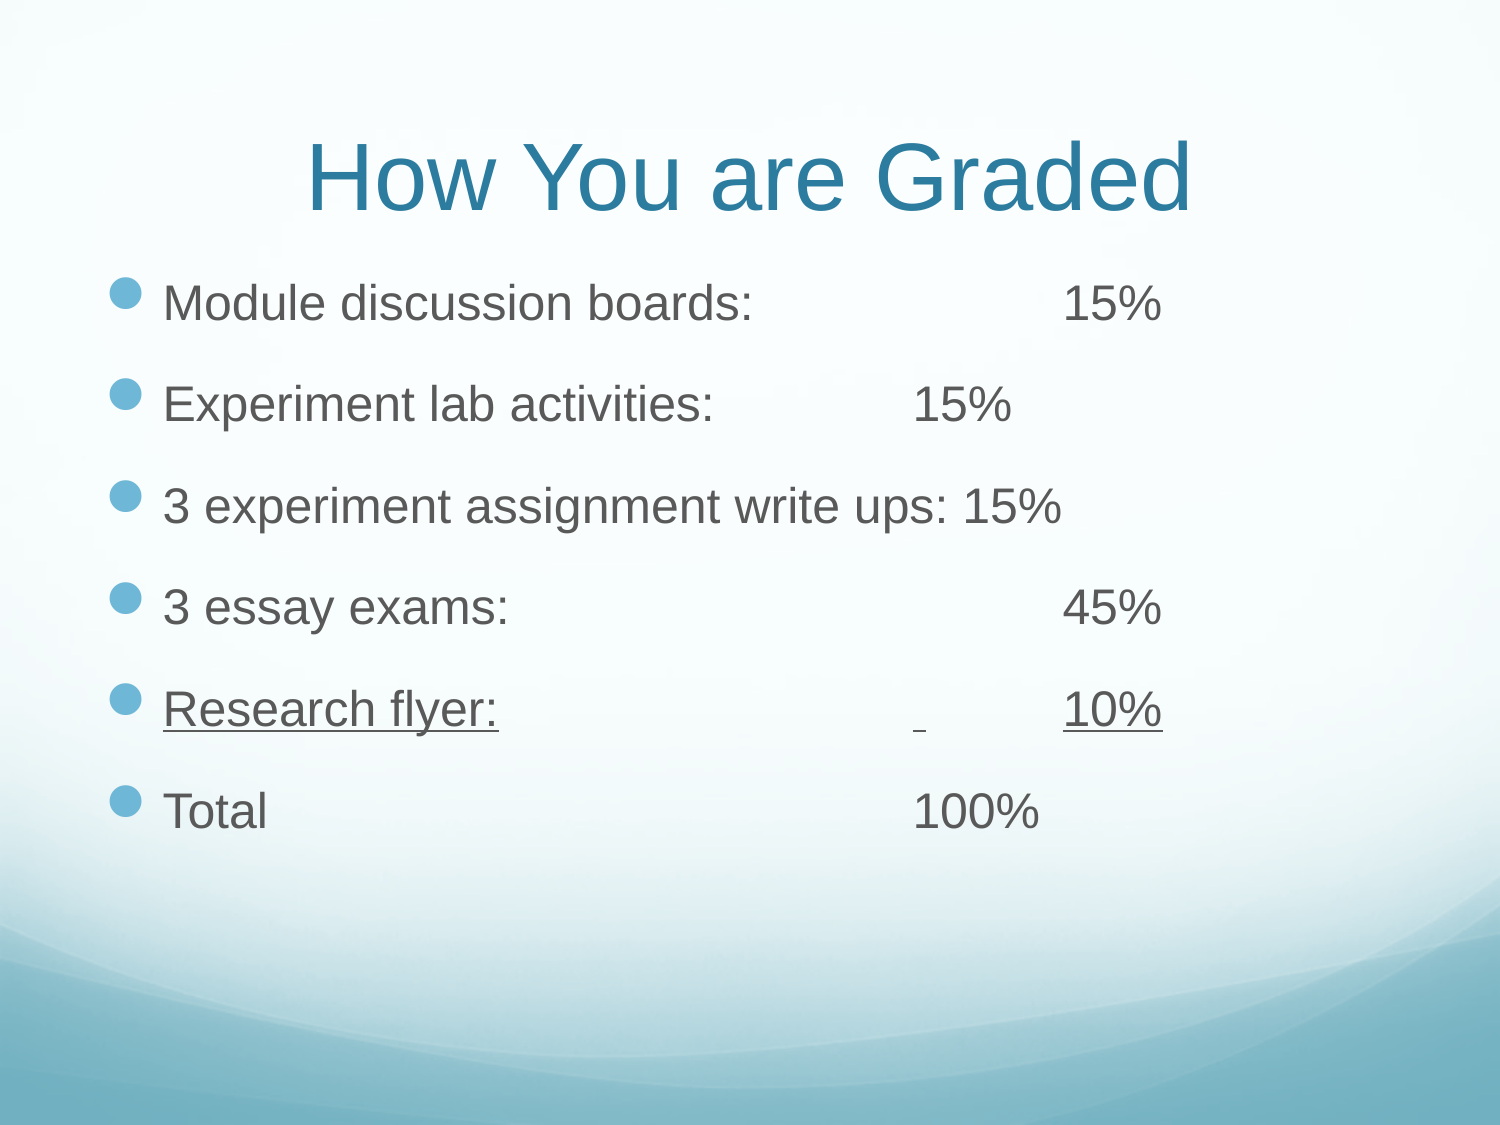

# How You are Graded
Module discussion boards: 		15%
Experiment lab activities: 		15%
3 experiment assignment write ups: 15%
3 essay exams: 				45%
Research flyer:			 	10%
Total					100%